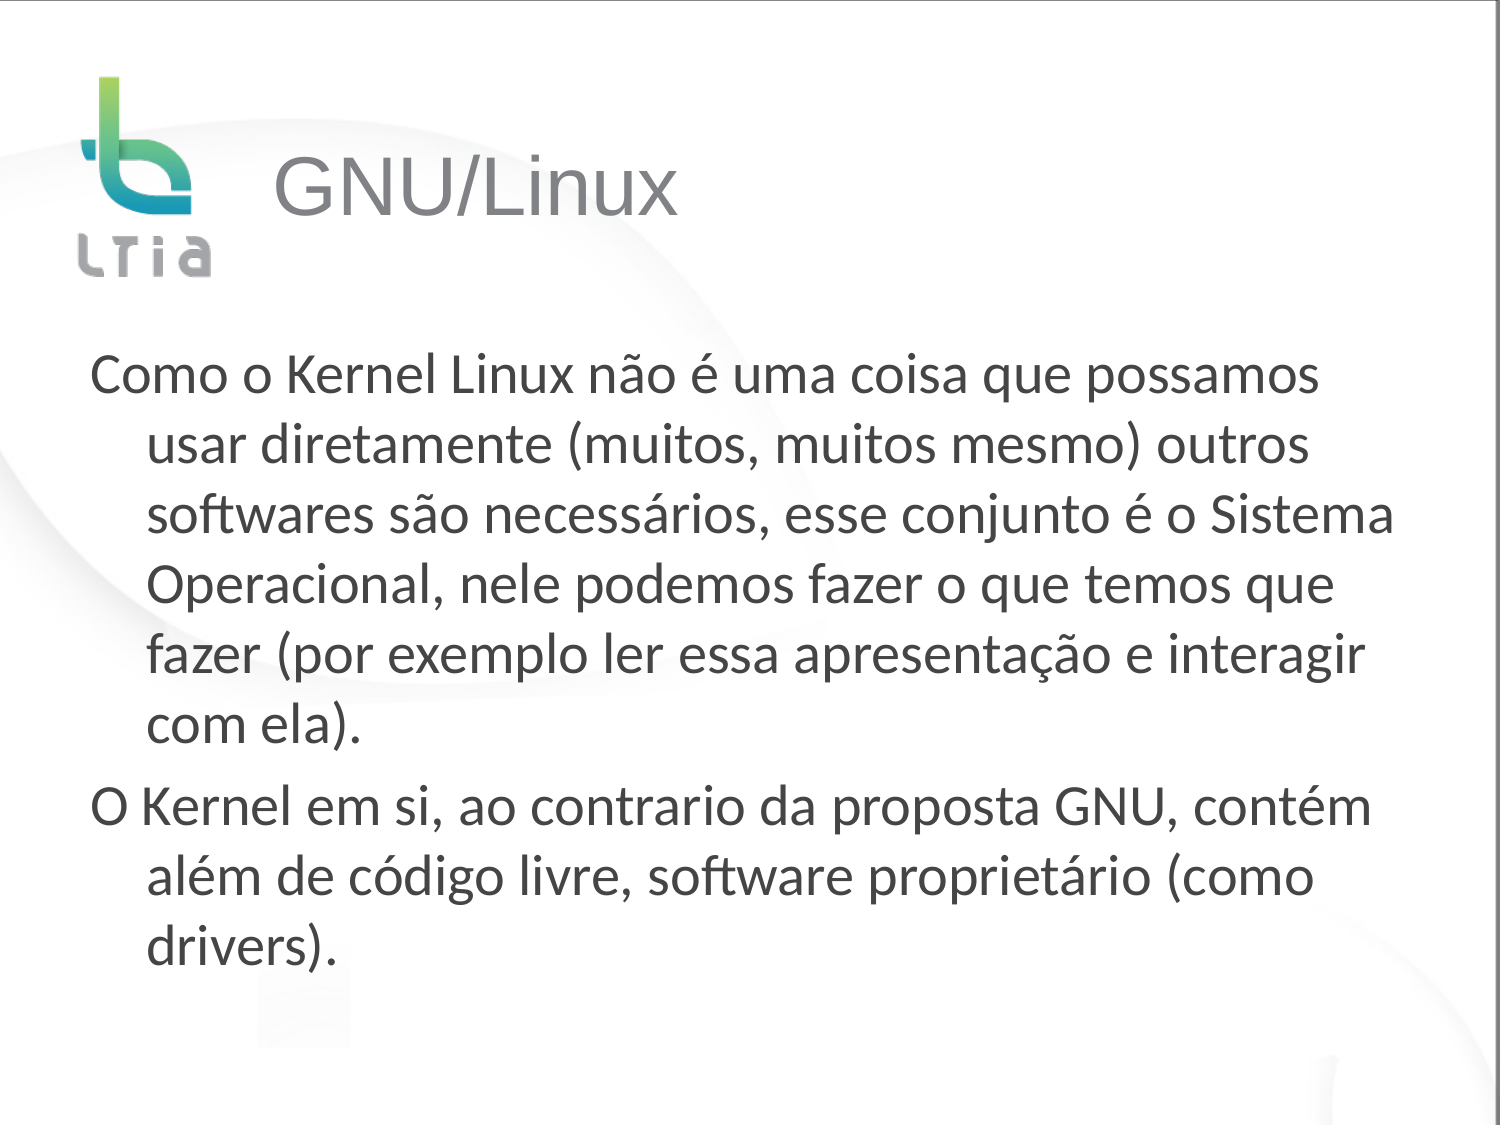

# GNU/Linux
Como o Kernel Linux não é uma coisa que possamos usar diretamente (muitos, muitos mesmo) outros softwares são necessários, esse conjunto é o Sistema Operacional, nele podemos fazer o que temos que fazer (por exemplo ler essa apresentação e interagir com ela).
O Kernel em si, ao contrario da proposta GNU, contém além de código livre, software proprietário (como drivers).